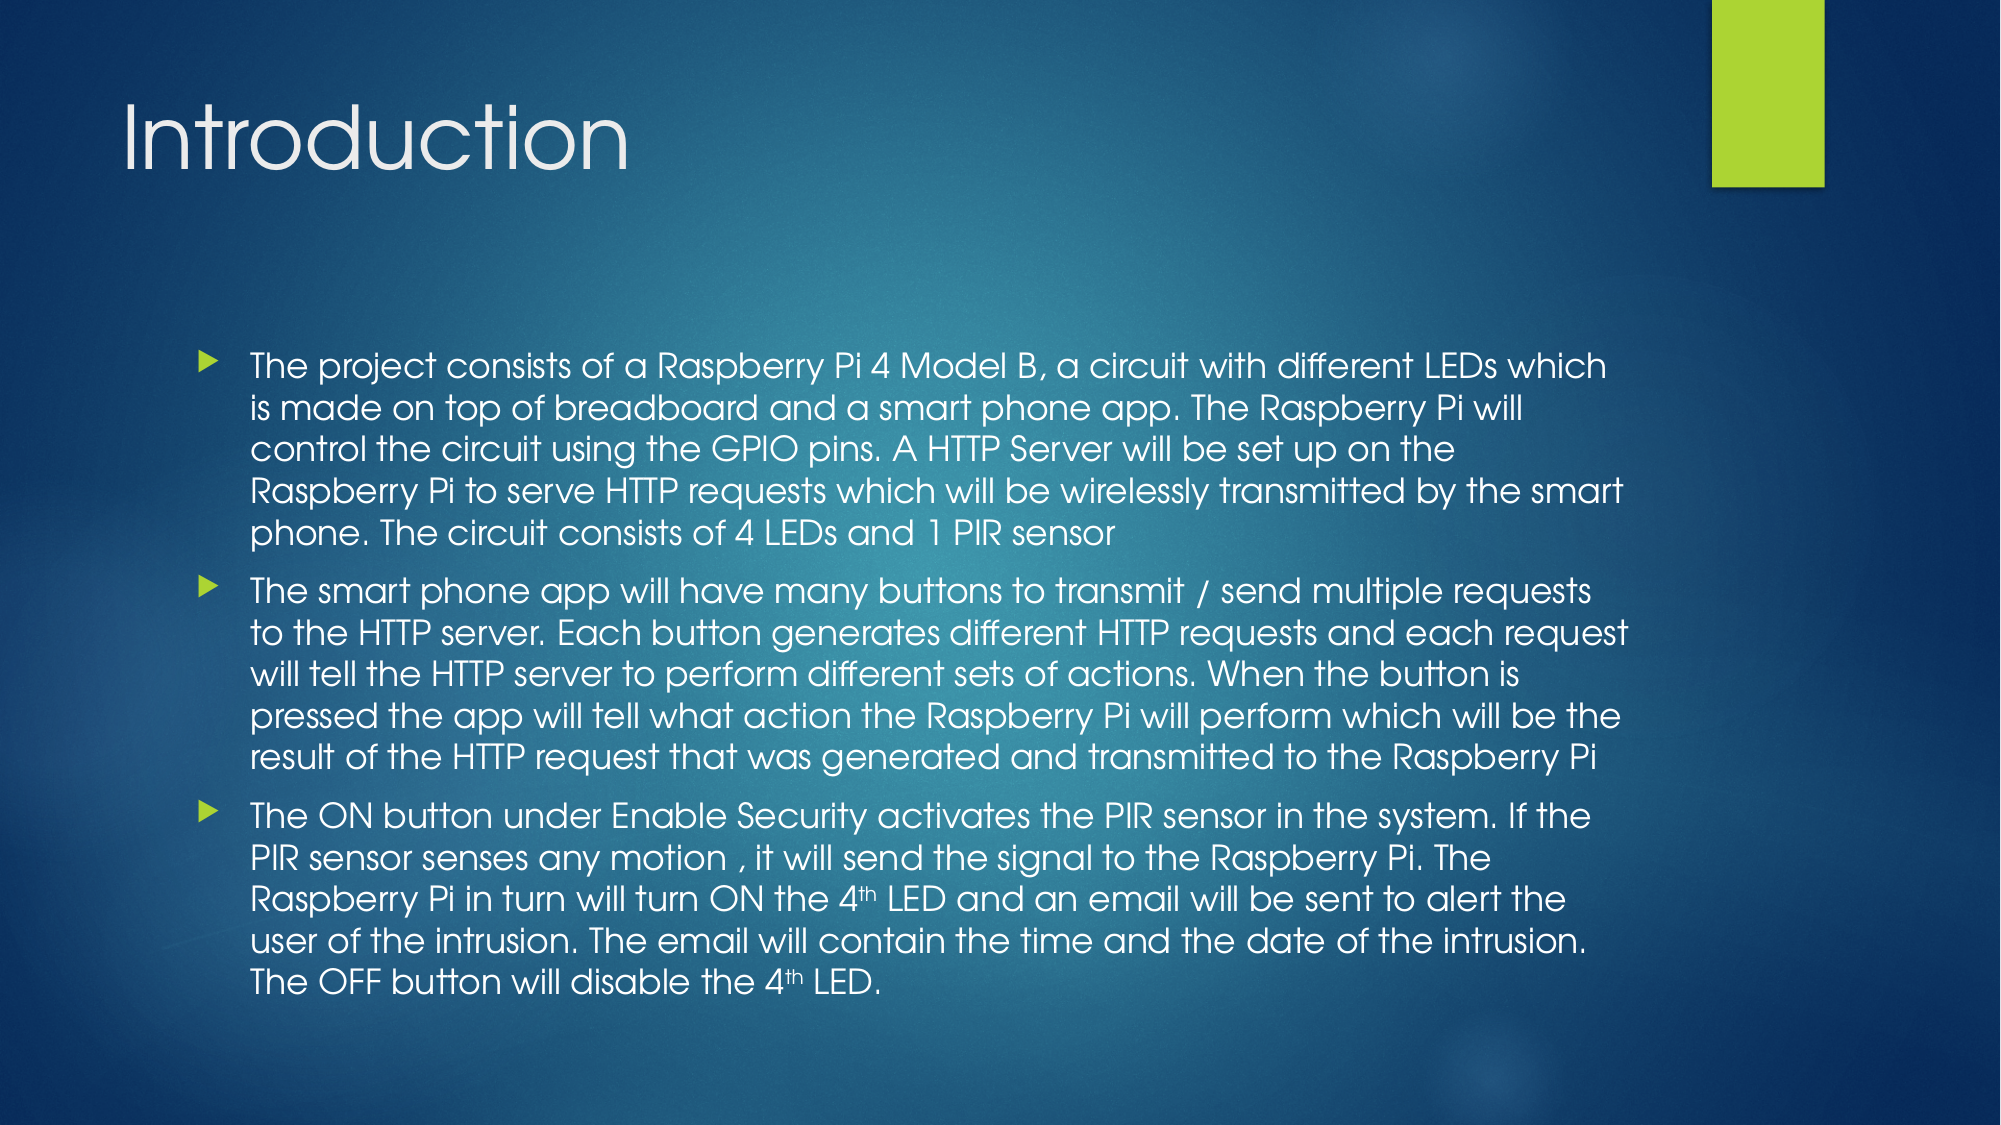

# Introduction
The project consists of a Raspberry Pi 4 Model B, a circuit with different LEDs which is made on top of breadboard and a smart phone app. The Raspberry Pi will control the circuit using the GPIO pins. A HTTP Server will be set up on the Raspberry Pi to serve HTTP requests which will be wirelessly transmitted by the smart phone. The circuit consists of 4 LEDs and 1 PIR sensor
The smart phone app will have many buttons to transmit / send multiple requests to the HTTP server. Each button generates different HTTP requests and each request will tell the HTTP server to perform different sets of actions. When the button is pressed the app will tell what action the Raspberry Pi will perform which will be the result of the HTTP request that was generated and transmitted to the Raspberry Pi
The ON button under Enable Security activates the PIR sensor in the system. If the PIR sensor senses any motion , it will send the signal to the Raspberry Pi. The Raspberry Pi in turn will turn ON the 4th LED and an email will be sent to alert the user of the intrusion. The email will contain the time and the date of the intrusion. The OFF button will disable the 4th LED.